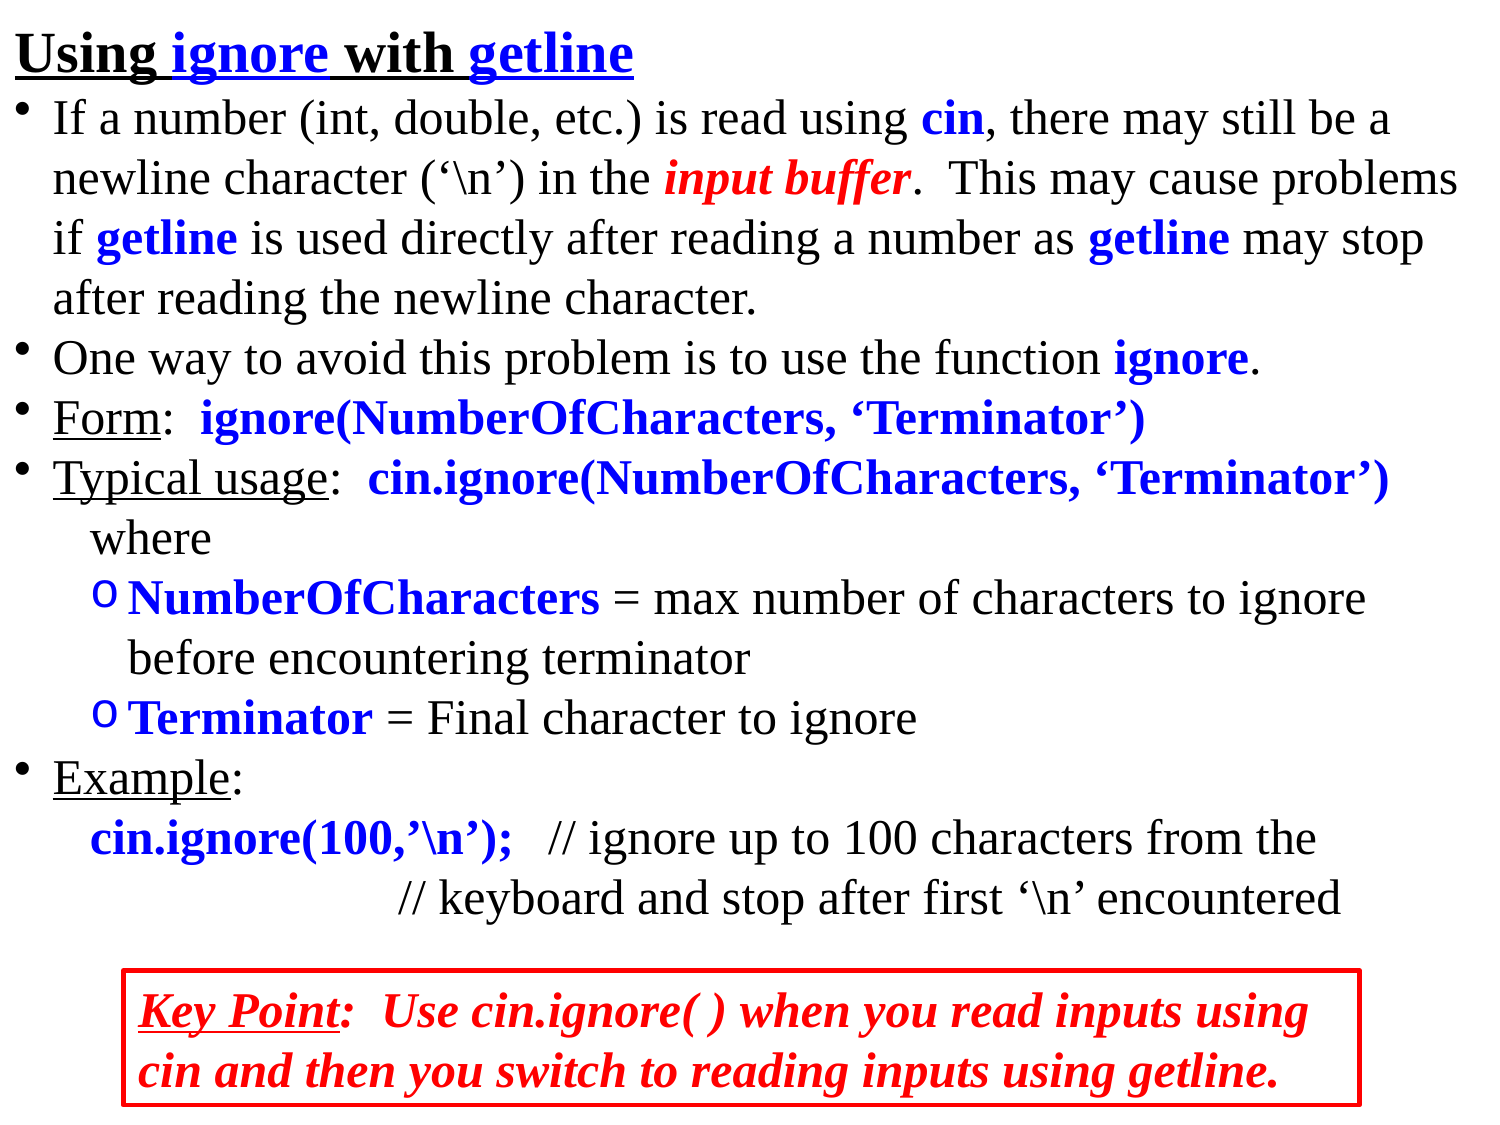

Using ignore with getline
If a number (int, double, etc.) is read using cin, there may still be a newline character (‘\n’) in the input buffer.  This may cause problems if getline is used directly after reading a number as getline may stop after reading the newline character.
One way to avoid this problem is to use the function ignore.
Form:  ignore(NumberOfCharacters, ‘Terminator’)
Typical usage:  cin.ignore(NumberOfCharacters, ‘Terminator’)
where
NumberOfCharacters = max number of characters to ignore before encountering terminator
Terminator = Final character to ignore
Example:
cin.ignore(100,’\n’);	// ignore up to 100 characters from the
			// keyboard and stop after first ‘\n’ encountered
Key Point:  Use cin.ignore( ) when you read inputs using cin and then you switch to reading inputs using getline.